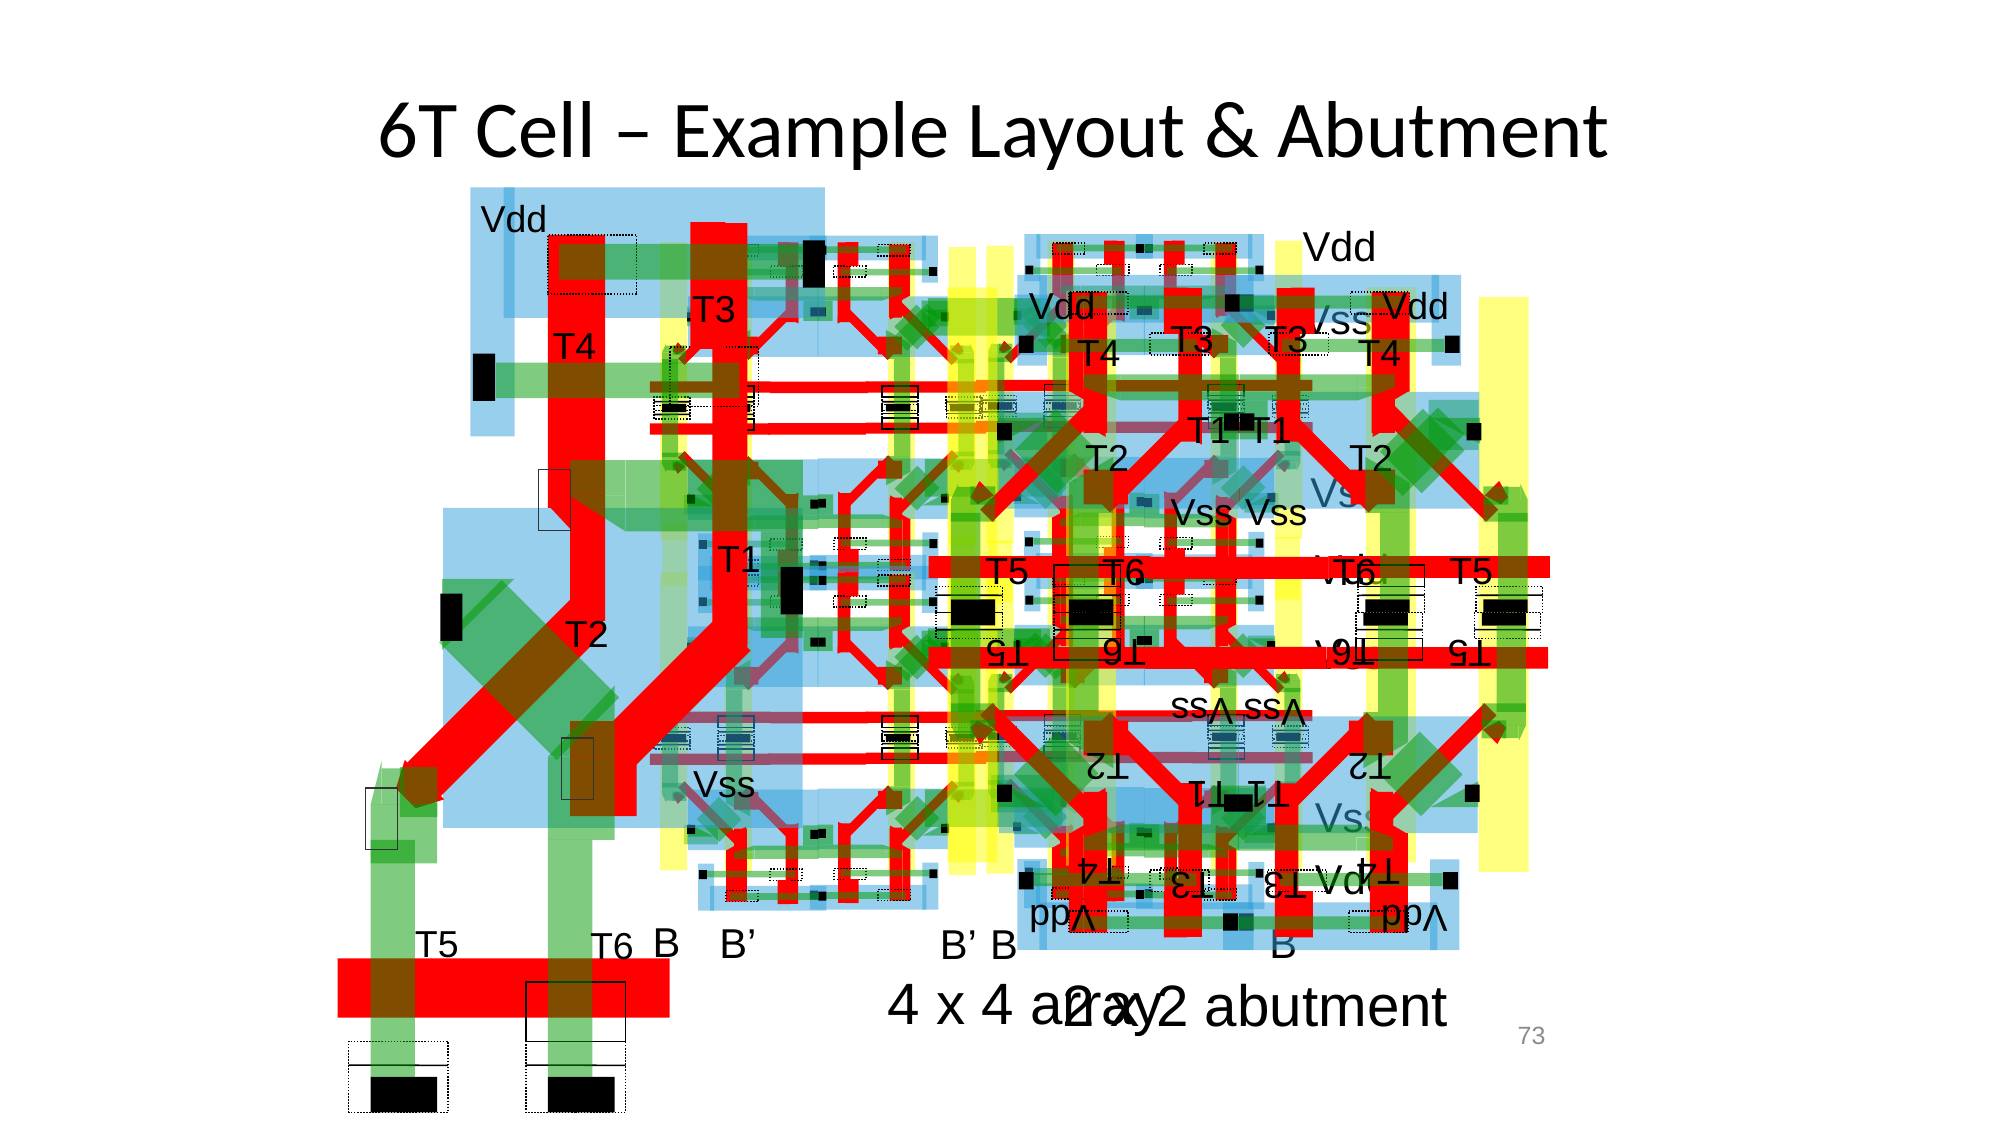

# 6T Cell – Example Layout & Abutment
Vdd

T3
T4

T1

T2

Vss

T5
T6

Vdd

T3
T4

T1

T2

Vss

T5
T6

Vdd

T3
T4

T1

T2

Vss

T5
T6

Vdd

T3
T4

T1

T2

Vss

T5
T6

Vdd

T3
T4

T1

T2

Vss

T5
T6

2 x 2 abutment

Vdd

Vss
Vss
Vdd
Vss
Vss
Vdd
B
B’
B
B’
B
4 x 4 array
73